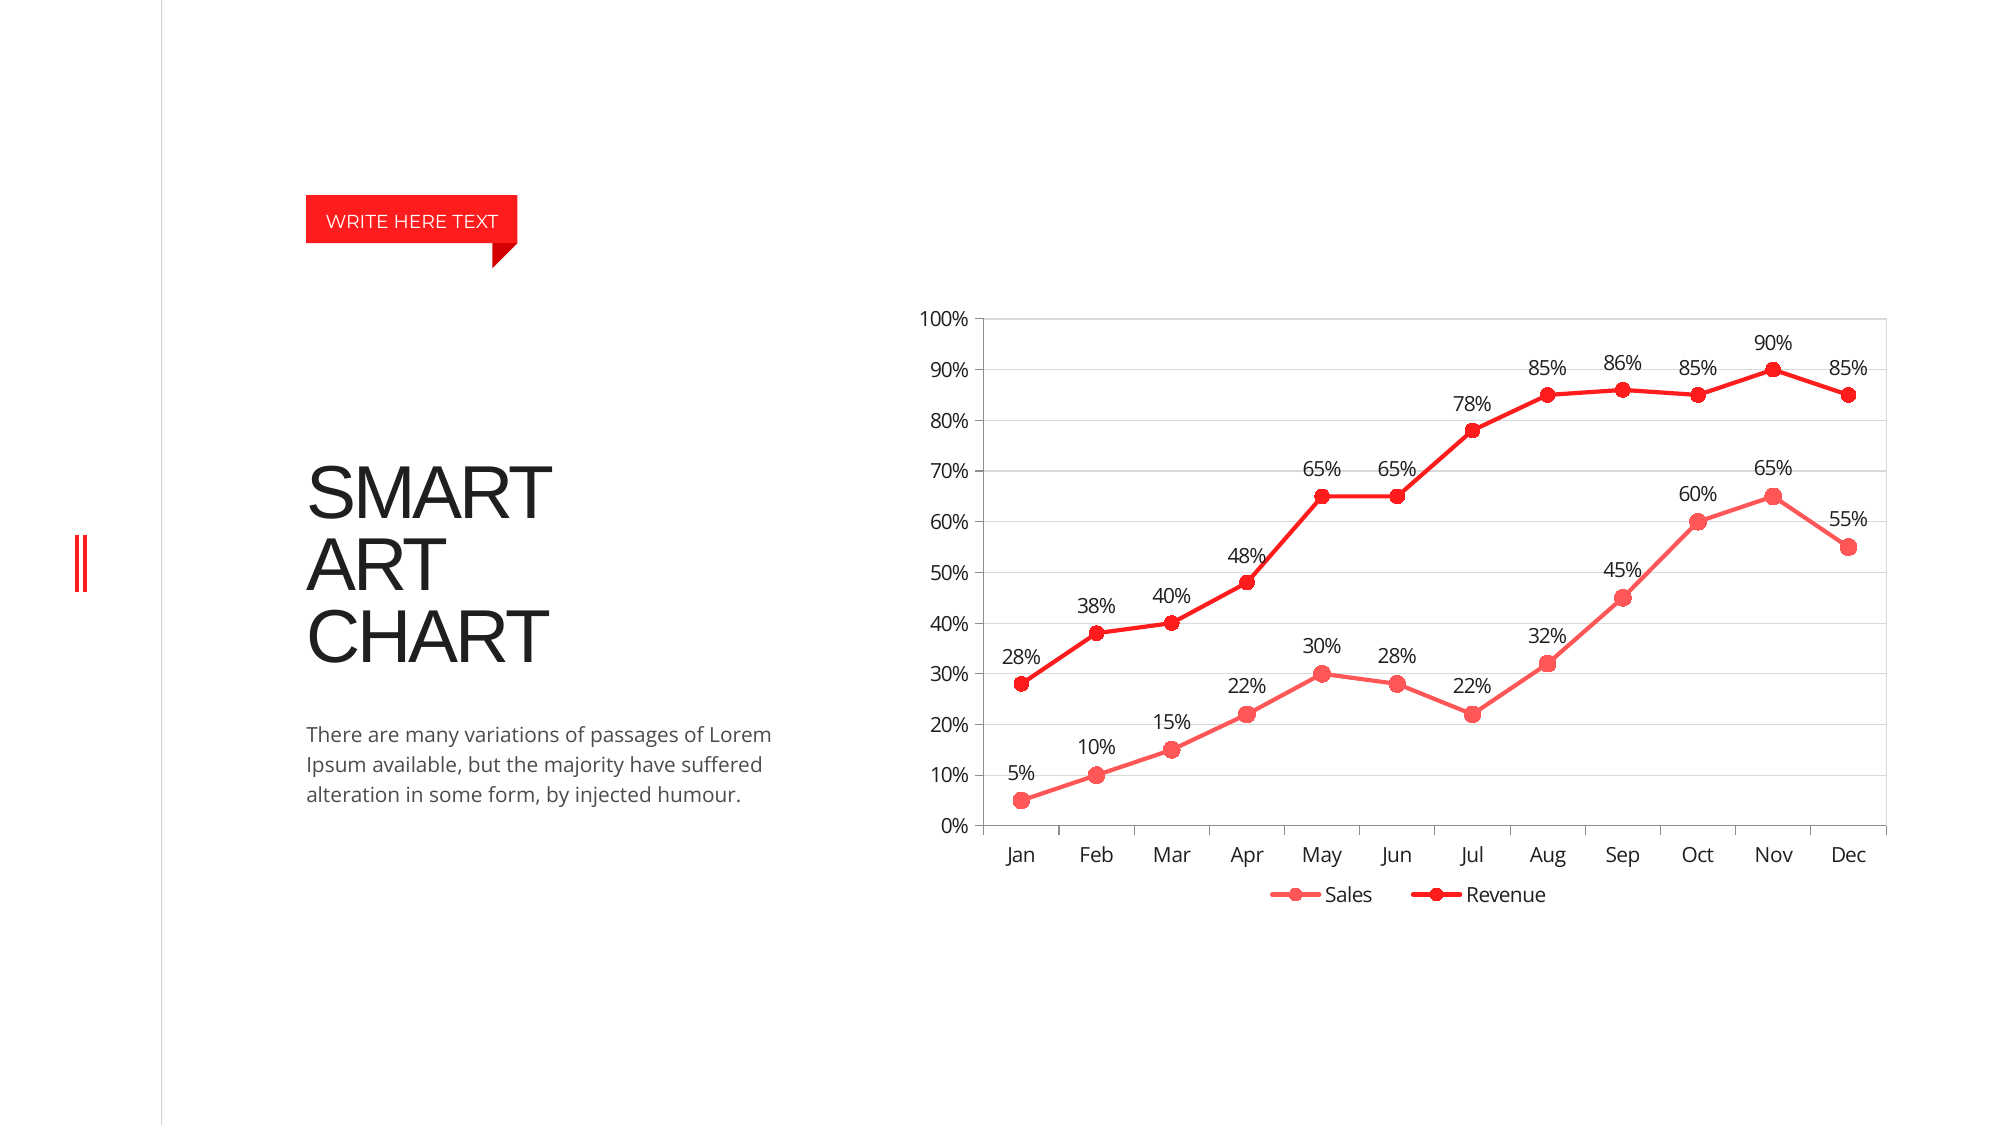

WRITE HERE TEXT

### Chart

| Category | Sales | Revenue |
|---|---|---|
| Jan | 0.05 | 0.28 |
| Feb | 0.1 | 0.380000000000001 |
| Mar | 0.15 | 0.4 |
| Apr | 0.22 | 0.48 |
| May | 0.3 | 0.650000000000002 |
| Jun | 0.28 | 0.650000000000002 |
| Jul | 0.22 | 0.78 |
| Aug | 0.320000000000001 | 0.850000000000001 |
| Sep | 0.45 | 0.860000000000001 |
| Oct | 0.600000000000001 | 0.850000000000001 |
| Nov | 0.650000000000002 | 0.9 |
| Dec | 0.55 | 0.850000000000001 |
# SMART
ART
CHART
There are many variations of passages of Lorem Ipsum available, but the majority have suffered alteration in some form, by injected humour.